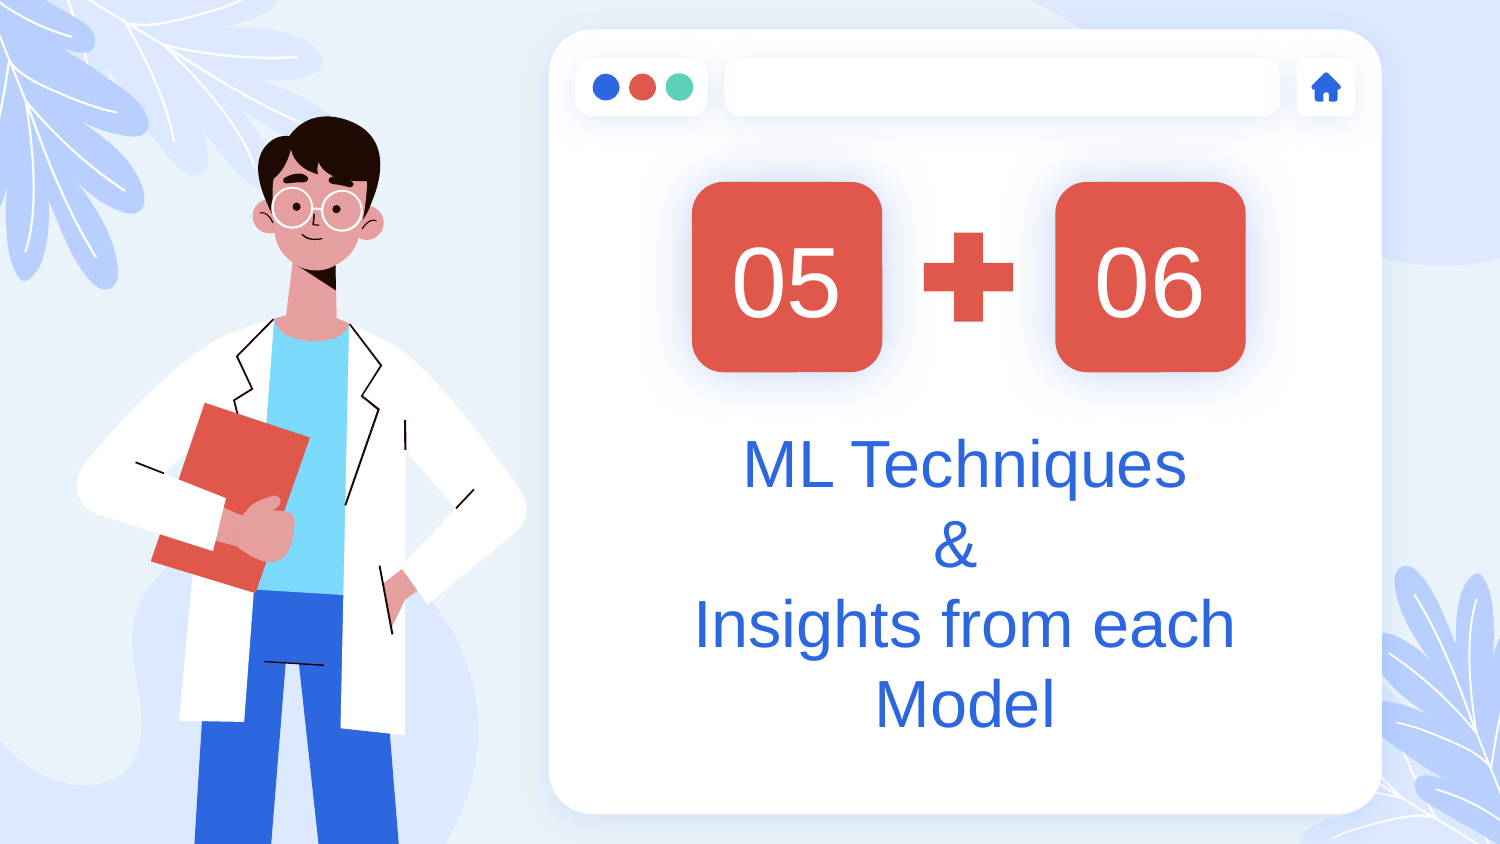

05
06

# ML Techniques
&
Insights from each Model